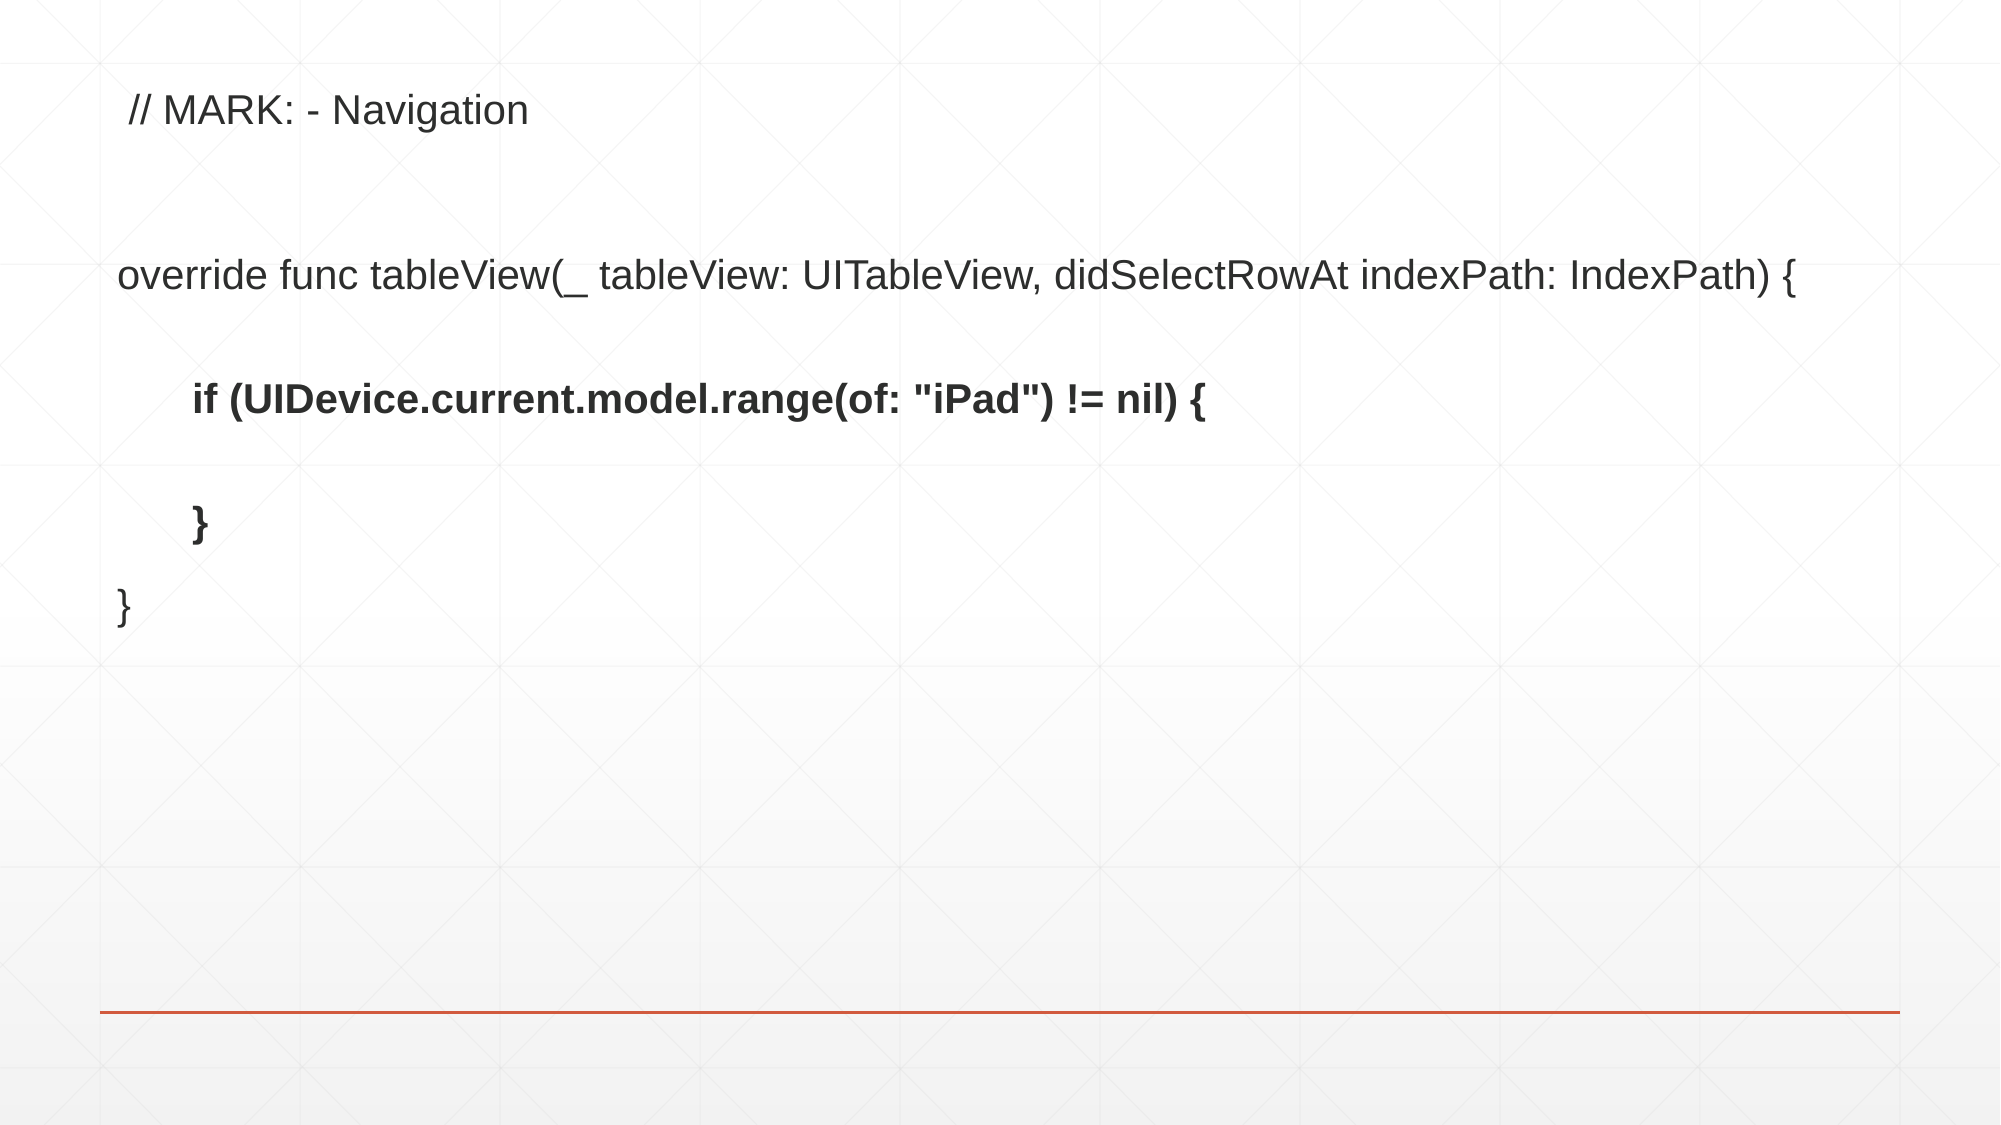

// MARK: - Navigation

override func tableView(_ tableView: UITableView, didSelectRowAt indexPath: IndexPath) {

if (UIDevice.current.model.range(of: "iPad") != nil) {

}
}